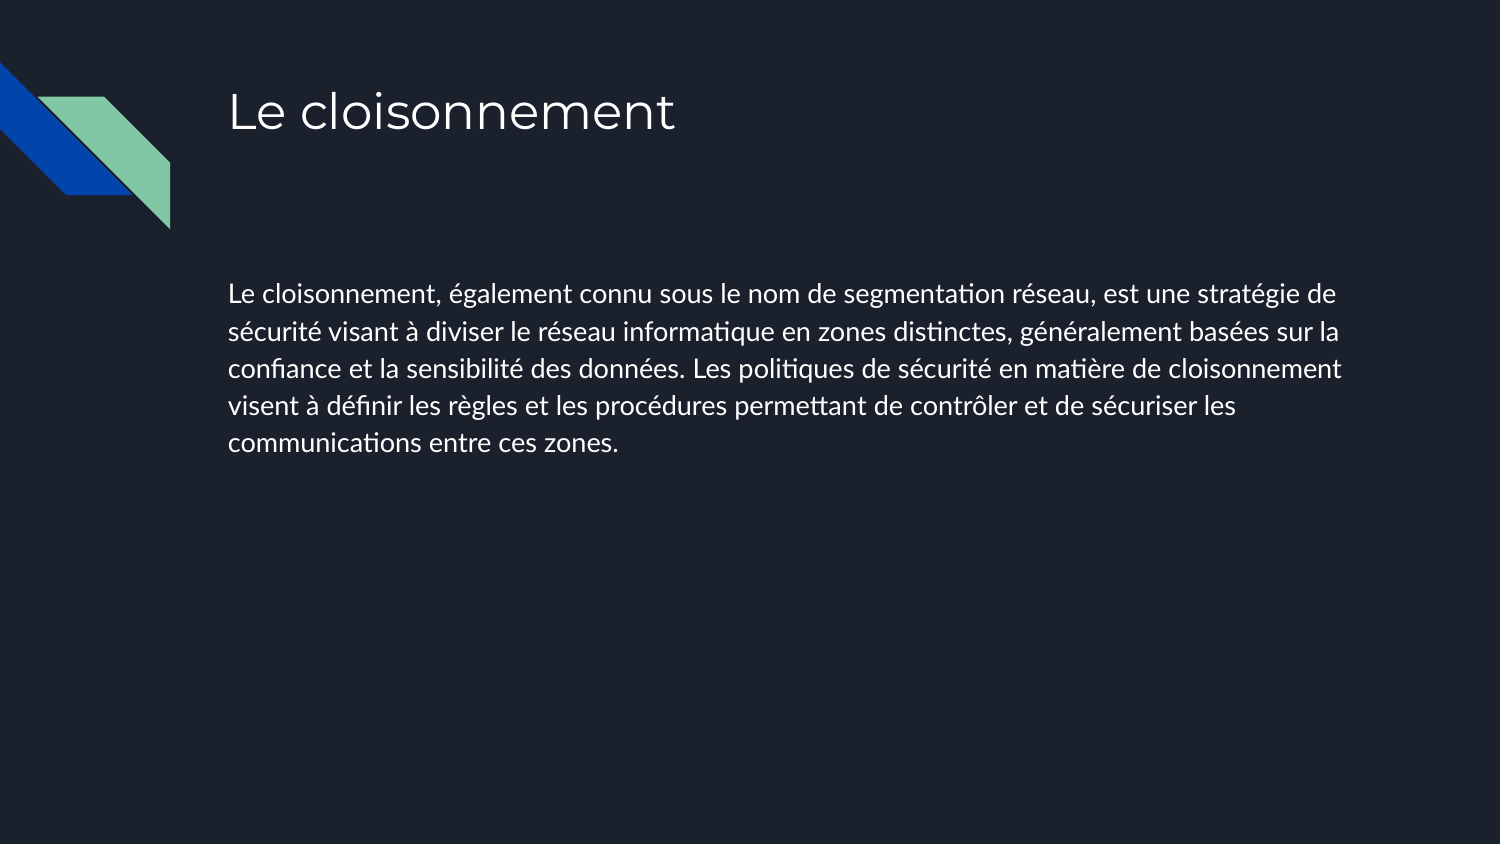

# Le cloisonnement
Le cloisonnement, également connu sous le nom de segmentation réseau, est une stratégie de sécurité visant à diviser le réseau informatique en zones distinctes, généralement basées sur la confiance et la sensibilité des données. Les politiques de sécurité en matière de cloisonnement visent à définir les règles et les procédures permettant de contrôler et de sécuriser les communications entre ces zones.